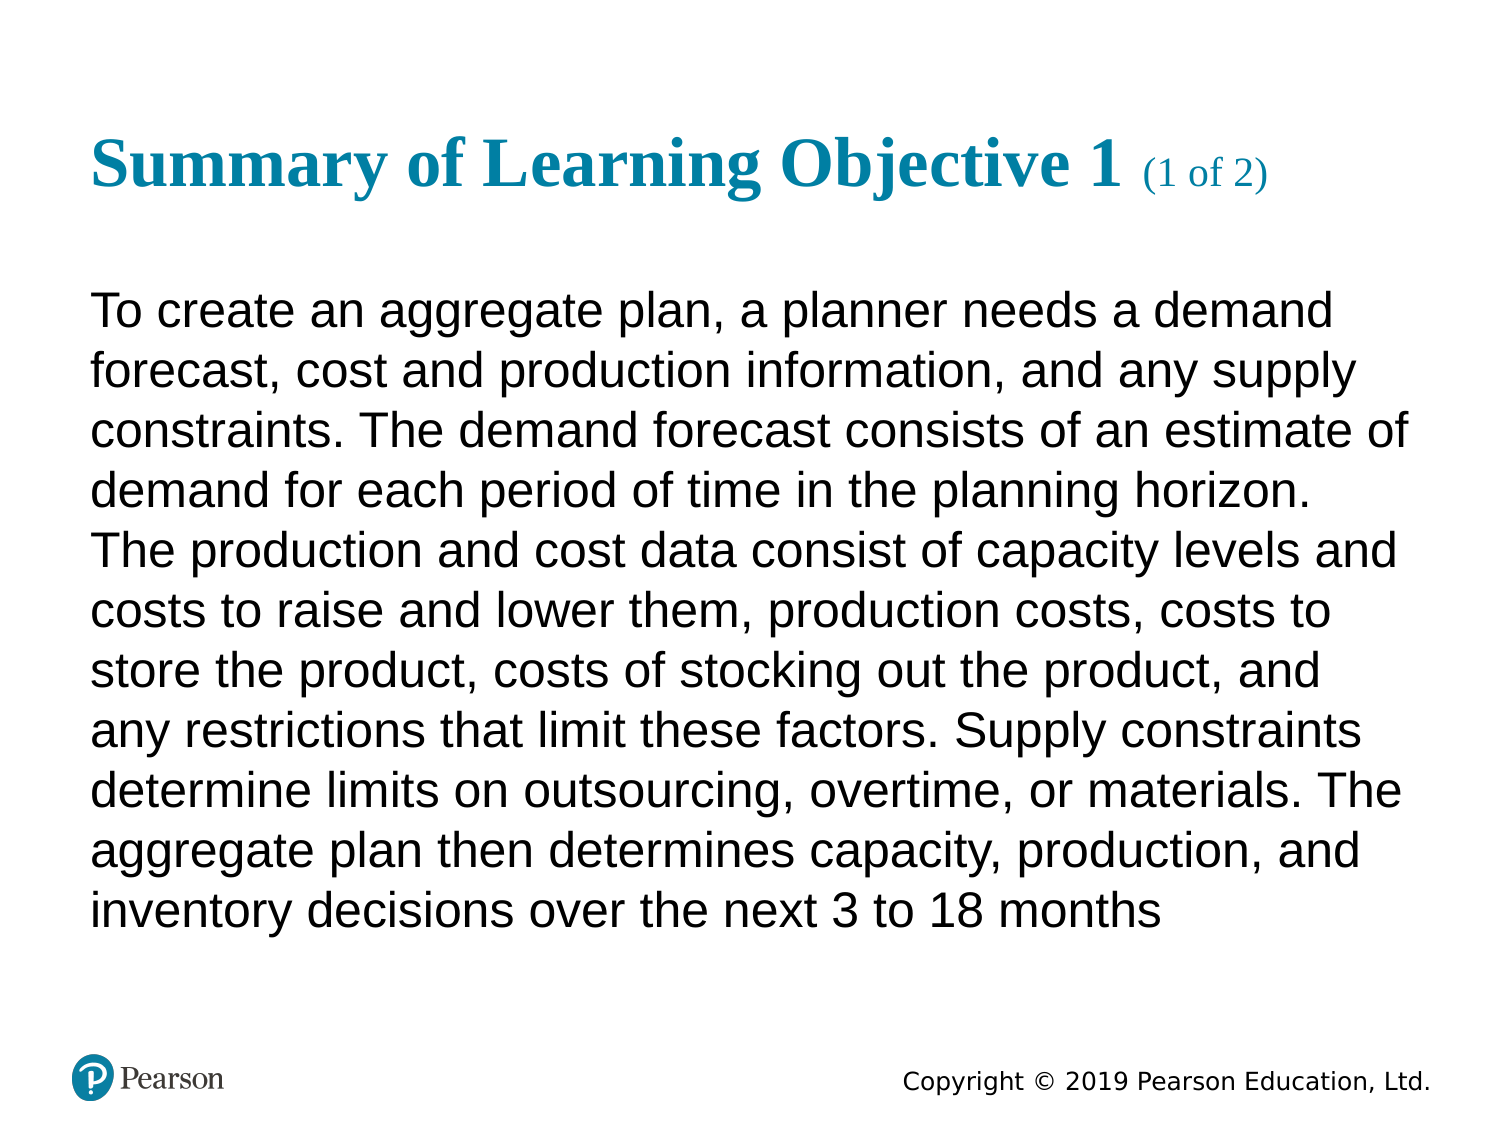

# Summary of Learning Objective 1 (1 of 2)
To create an aggregate plan, a planner needs a demand forecast, cost and production information, and any supply constraints. The demand forecast consists of an estimate of demand for each period of time in the planning horizon. The production and cost data consist of capacity levels and costs to raise and lower them, production costs, costs to store the product, costs of stocking out the product, and any restrictions that limit these factors. Supply constraints determine limits on outsourcing, overtime, or materials. The aggregate plan then determines capacity, production, and inventory decisions over the next 3 to 18 months